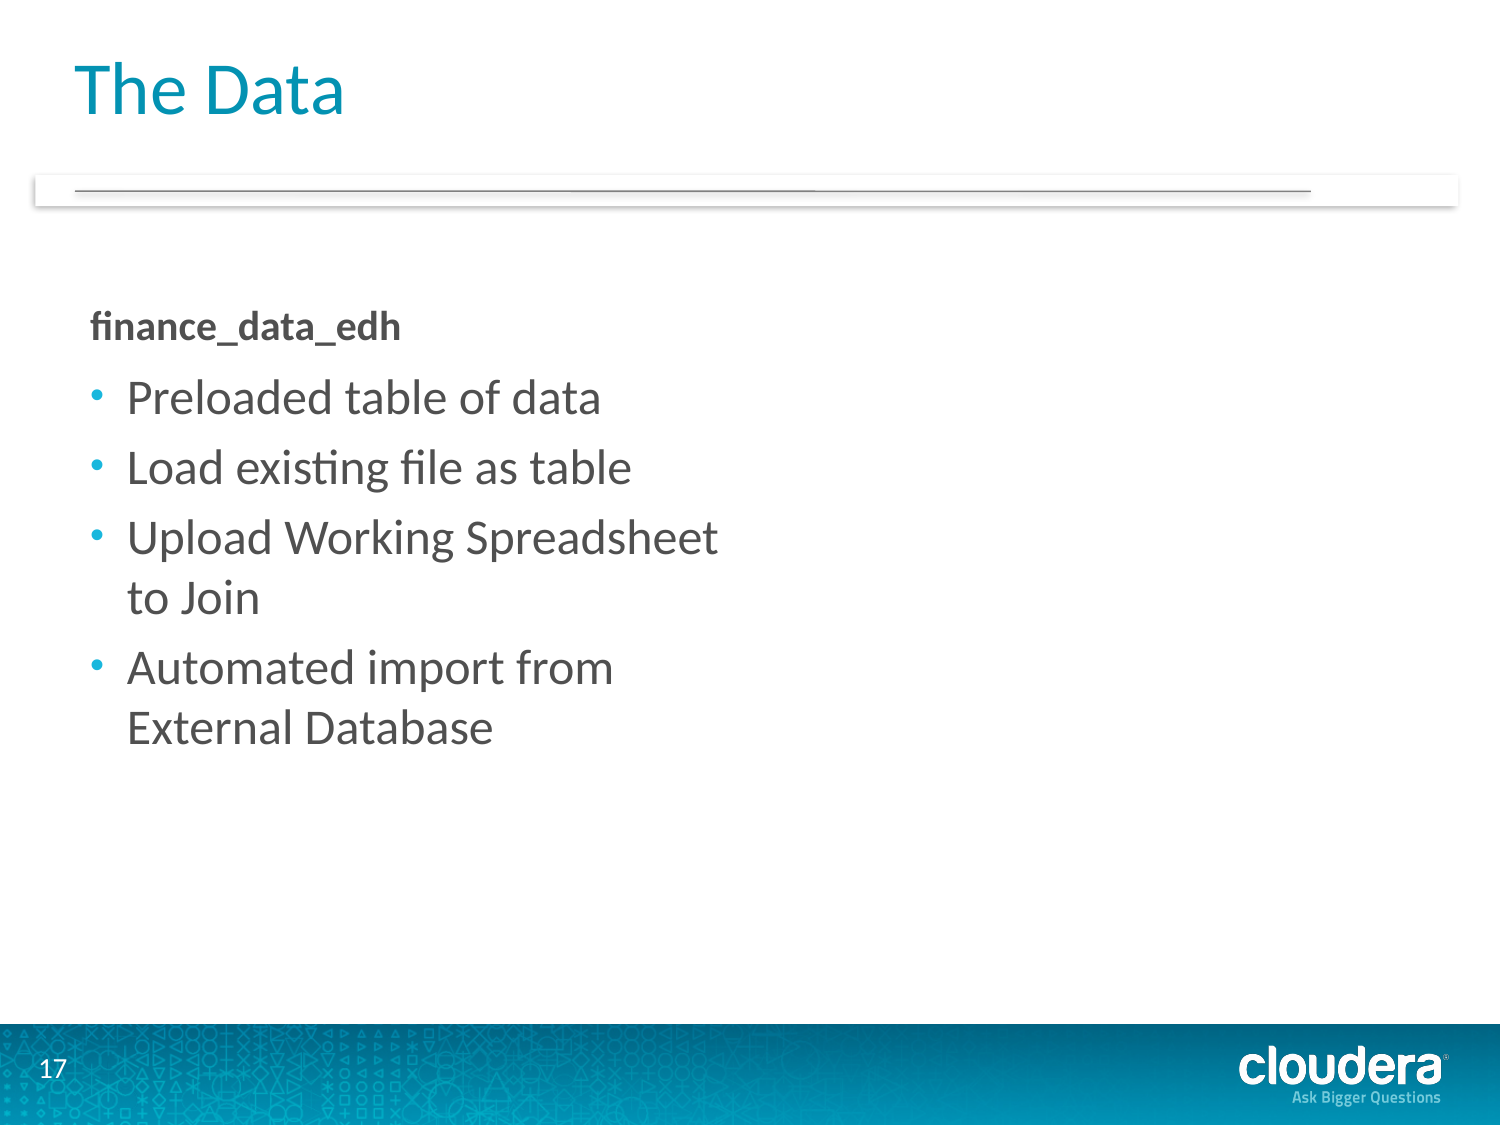

# The Data
finance_data_edh
Preloaded table of data
Load existing file as table
Upload Working Spreadsheet to Join
Automated import from External Database